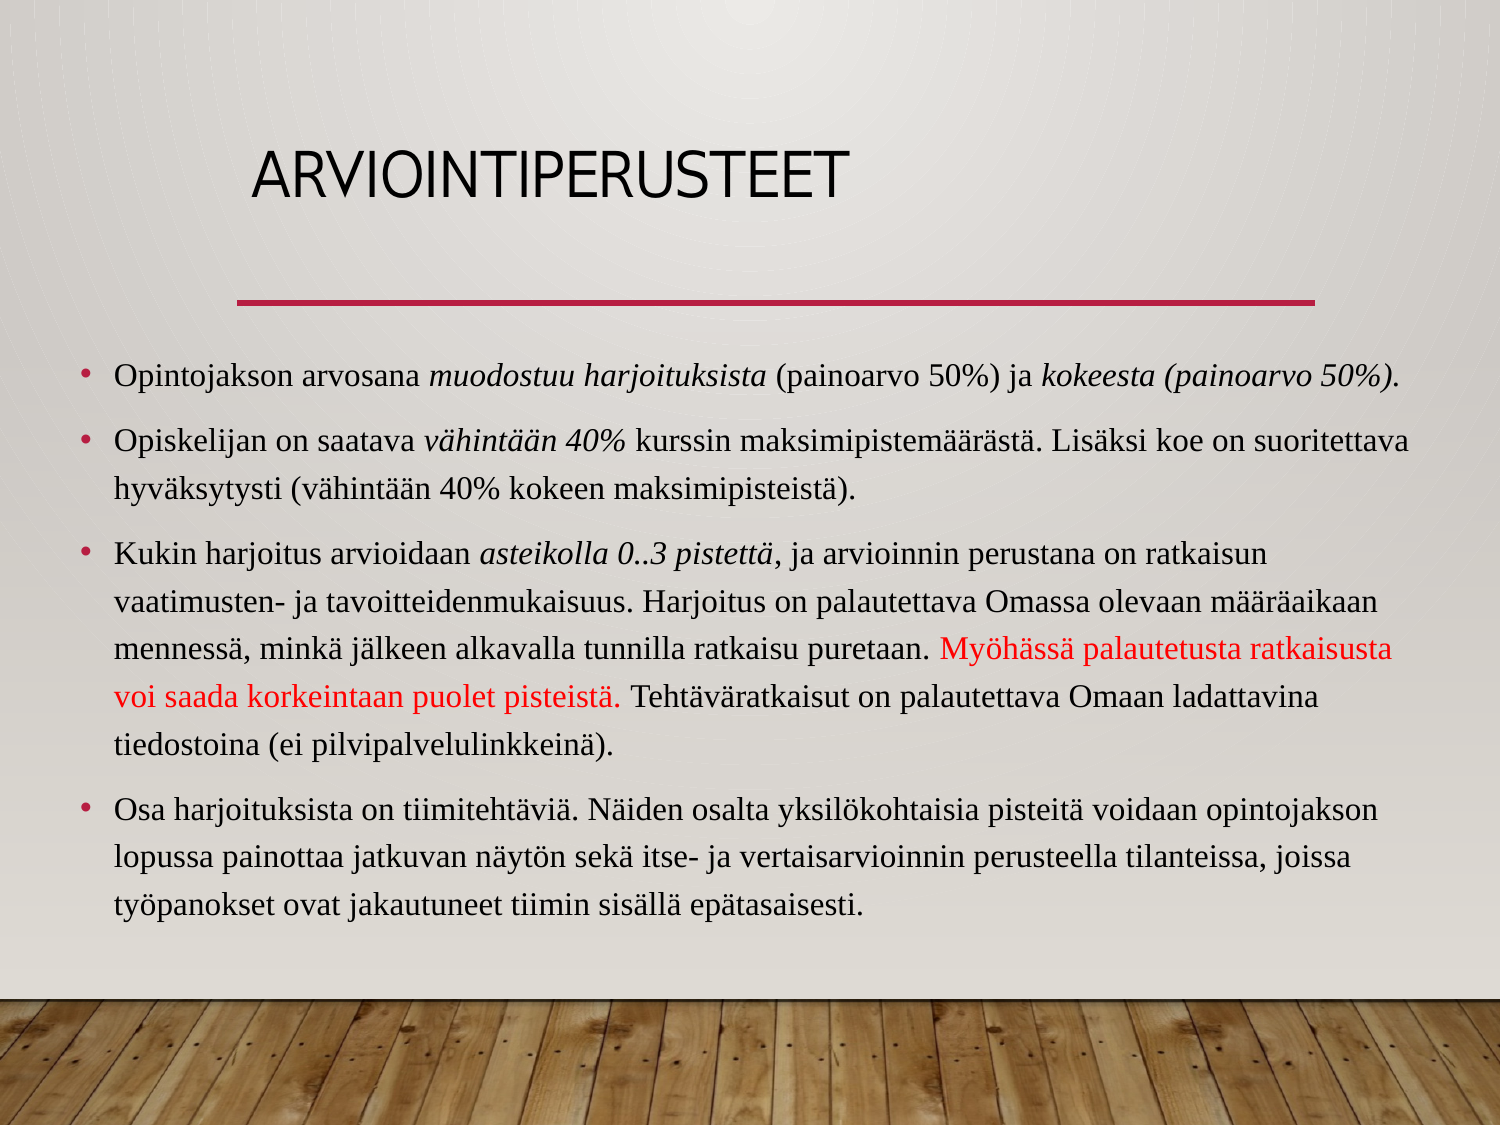

# Arviointiperusteet
Opintojakson arvosana muodostuu harjoituksista (painoarvo 50%) ja kokeesta (painoarvo 50%).
Opiskelijan on saatava vähintään 40% kurssin maksimipistemäärästä. Lisäksi koe on suoritettava hyväksytysti (vähintään 40% kokeen maksimipisteistä).
Kukin harjoitus arvioidaan asteikolla 0..3 pistettä, ja arvioinnin perustana on ratkaisun vaatimusten- ja tavoitteidenmukaisuus. Harjoitus on palautettava Omassa olevaan määräaikaan mennessä, minkä jälkeen alkavalla tunnilla ratkaisu puretaan. Myöhässä palautetusta ratkaisusta voi saada korkeintaan puolet pisteistä. Tehtäväratkaisut on palautettava Omaan ladattavina tiedostoina (ei pilvipalvelulinkkeinä).
Osa harjoituksista on tiimitehtäviä. Näiden osalta yksilökohtaisia pisteitä voidaan opintojakson lopussa painottaa jatkuvan näytön sekä itse- ja vertaisarvioinnin perusteella tilanteissa, joissa työpanokset ovat jakautuneet tiimin sisällä epätasaisesti.